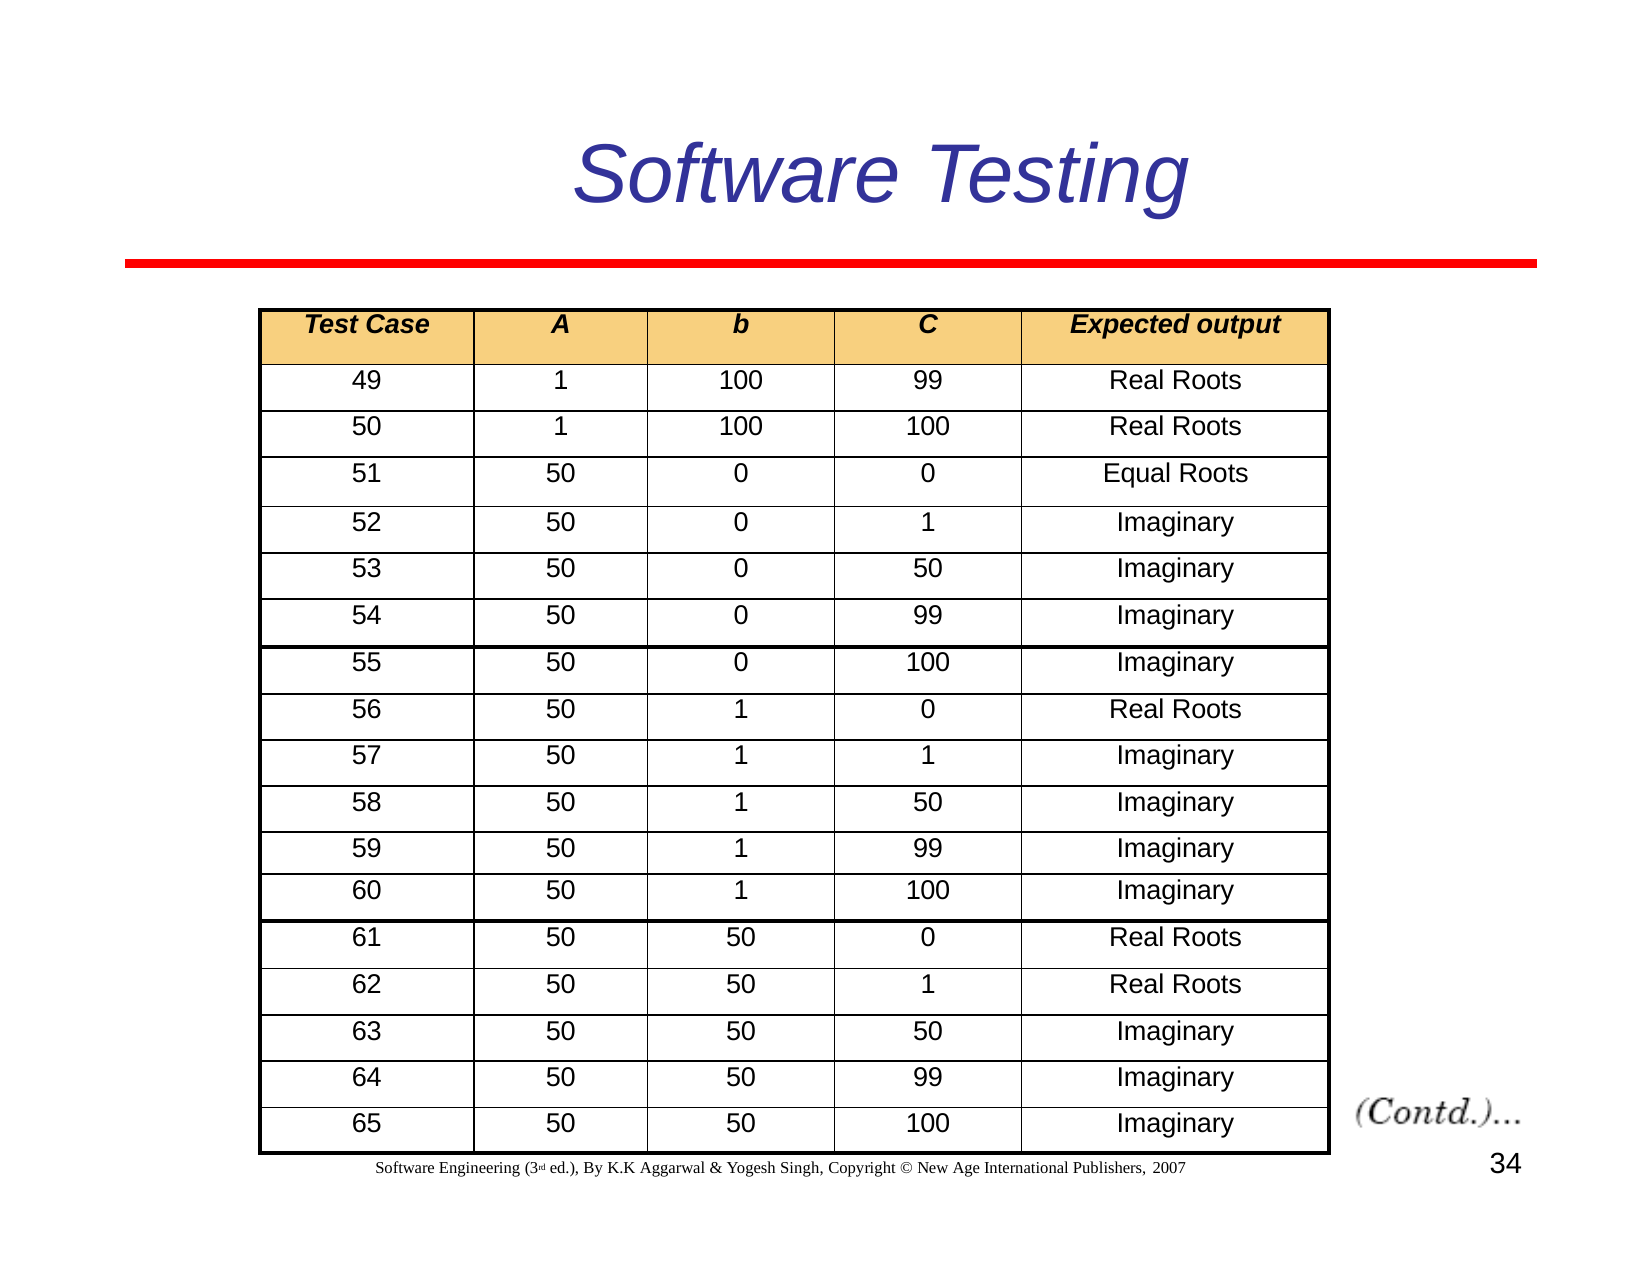

# Software Testing

| Test Case | A | b | C | Expected output |
| --- | --- | --- | --- | --- |
| 49 | 1 | 100 | 99 | Real Roots |
| 50 | 1 | 100 | 100 | Real Roots |
| 51 | 50 | 0 | 0 | Equal Roots |
| 52 | 50 | 0 | 1 | Imaginary |
| 53 | 50 | 0 | 50 | Imaginary |
| 54 | 50 | 0 | 99 | Imaginary |
| 55 | 50 | 0 | 100 | Imaginary |
| 56 | 50 | 1 | 0 | Real Roots |
| 57 | 50 | 1 | 1 | Imaginary |
| 58 | 50 | 1 | 50 | Imaginary |
| 59 | 50 | 1 | 99 | Imaginary |
| 60 | 50 | 1 | 100 | Imaginary |
| 61 | 50 | 50 | 0 | Real Roots |
| 62 | 50 | 50 | 1 | Real Roots |
| 63 | 50 | 50 | 50 | Imaginary |
| 64 | 50 | 50 | 99 | Imaginary |
| 65 | 50 | 50 | 100 | Imaginary |

34
Software Engineering (3rd  ed.), By K.K Aggarwal & Yogesh Singh, Copyright © New Age International Publishers, 2007